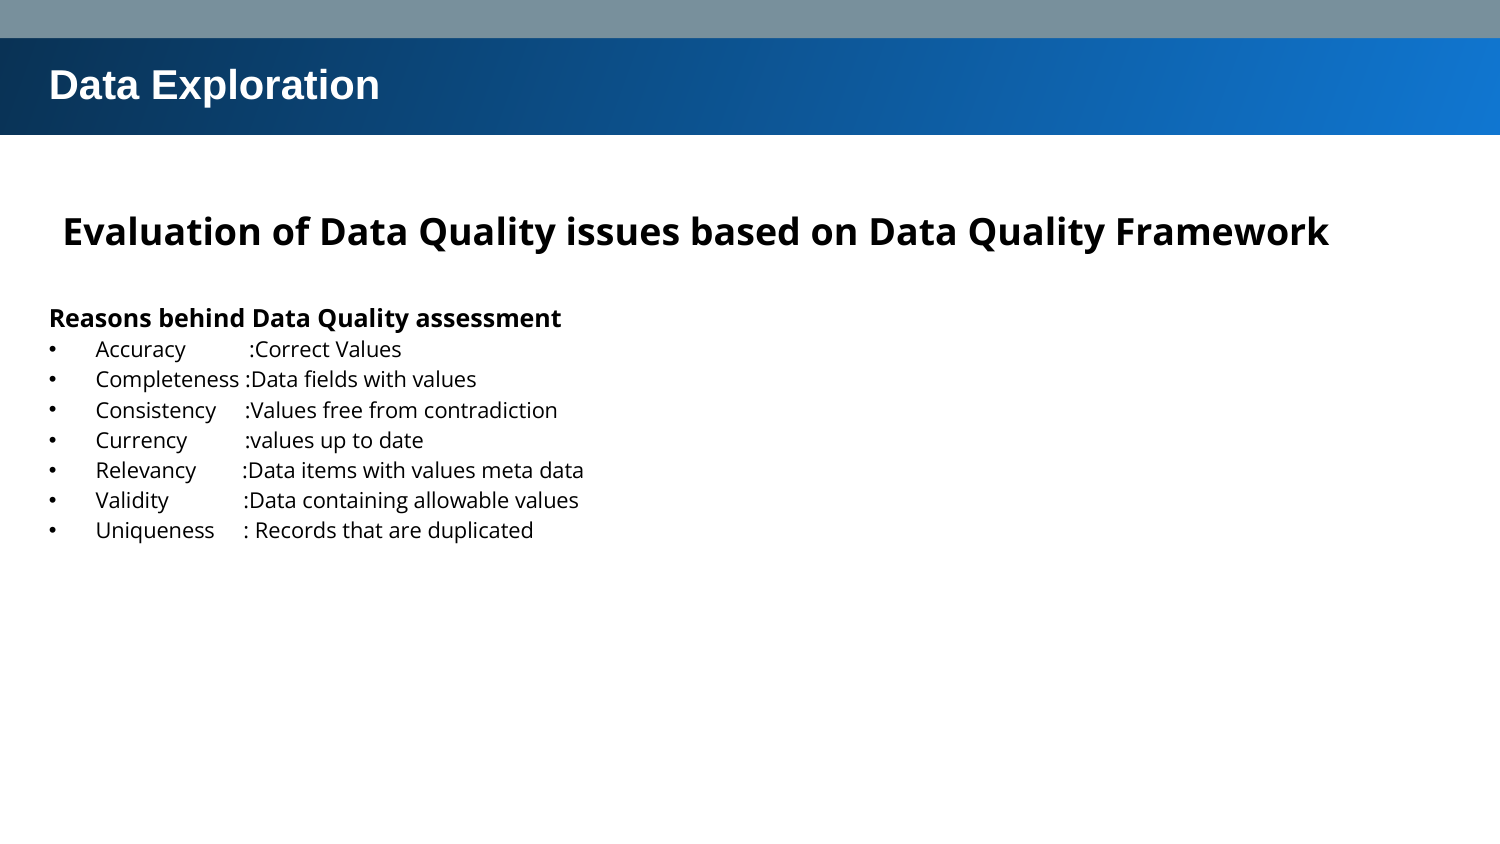

Data Exploration
Evaluation of Data Quality issues based on Data Quality Framework
Reasons behind Data Quality assessment
Accuracy           :Correct Values
Completeness :Data fields with values
Consistency     :Values free from contradiction
Currency          :values up to date
Relevancy        :Data items with values meta data
Validity             :Data containing allowable values
Uniqueness     : Records that are duplicated